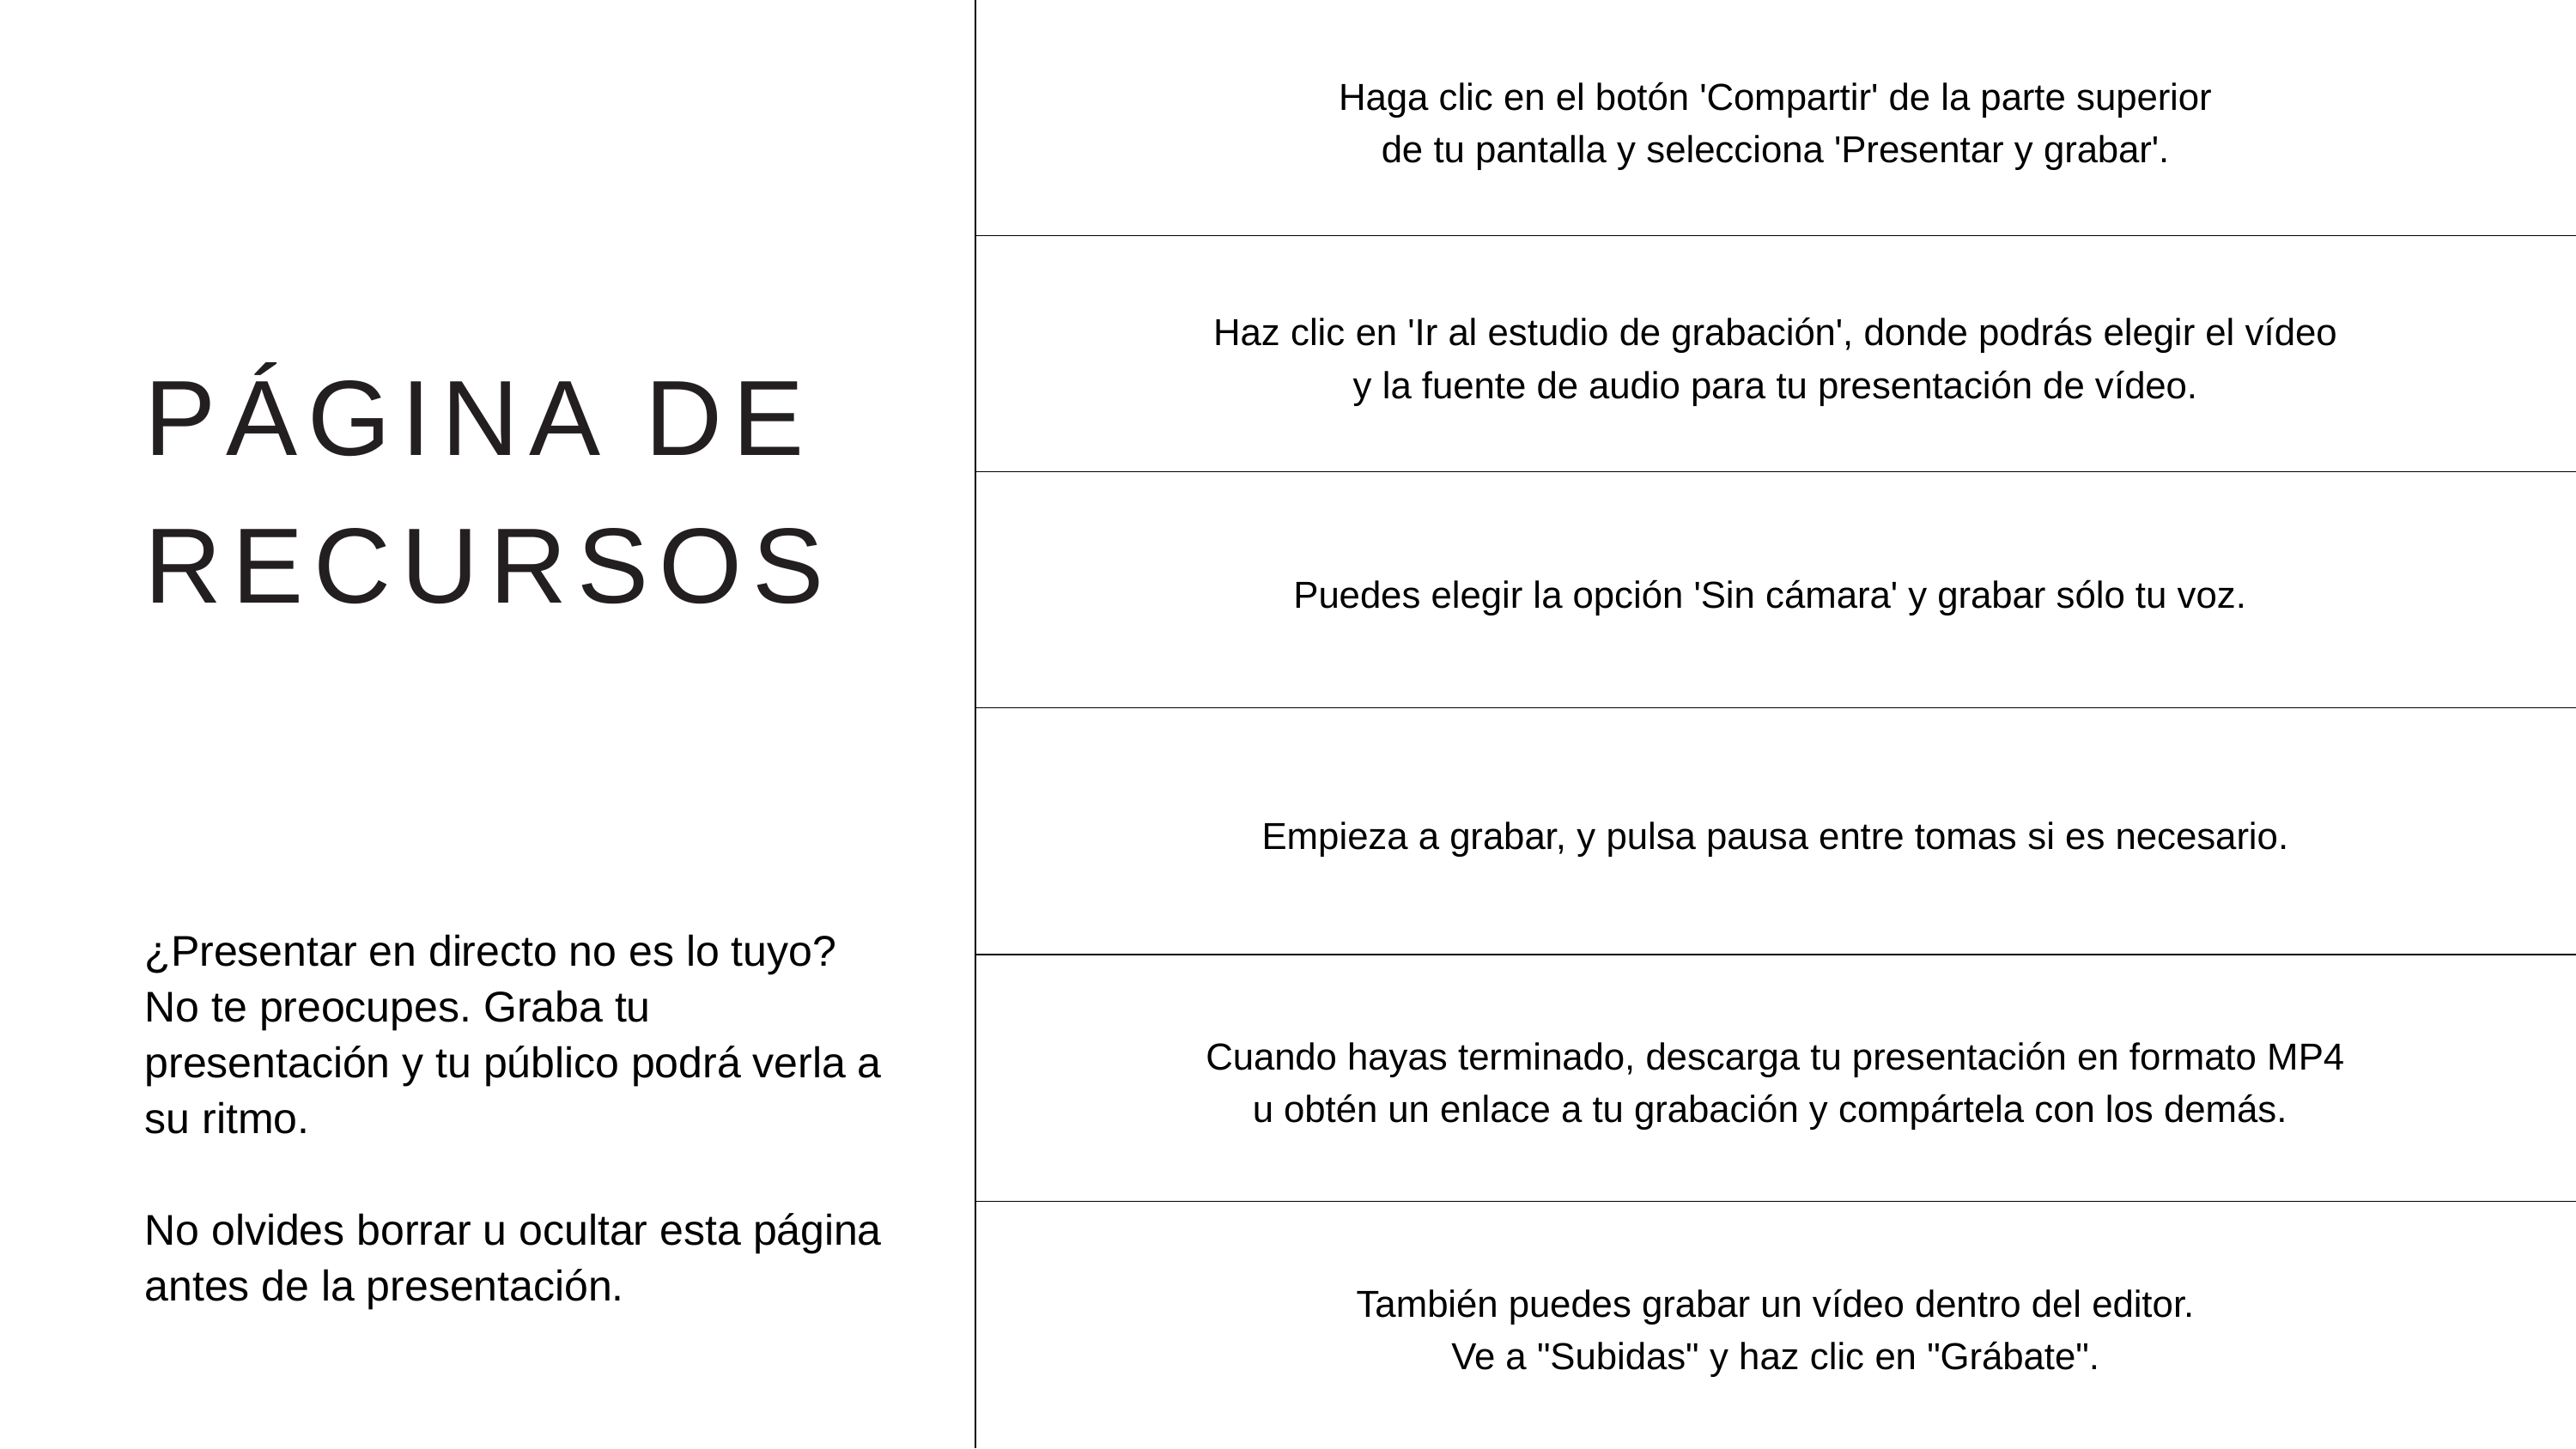

| Haga clic en el botón 'Compartir' de la parte superior de tu pantalla y selecciona 'Presentar y grabar'. |
| --- |
| Haz clic en 'Ir al estudio de grabación', donde podrás elegir el vídeo y la fuente de audio para tu presentación de vídeo. |
| Puedes elegir la opción 'Sin cámara' y grabar sólo tu voz. |
| Empieza a grabar, y pulsa pausa entre tomas si es necesario. |
| Cuando hayas terminado, descarga tu presentación en formato MP4 u obtén un enlace a tu grabación y compártela con los demás. |
| También puedes grabar un vídeo dentro del editor. Ve a "Subidas" y haz clic en "Grábate". |
PÁGINA DE RECURSOS
¿Presentar en directo no es lo tuyo? No te preocupes. Graba tu presentación y tu público podrá verla a su ritmo.

No olvides borrar u ocultar esta página antes de la presentación.